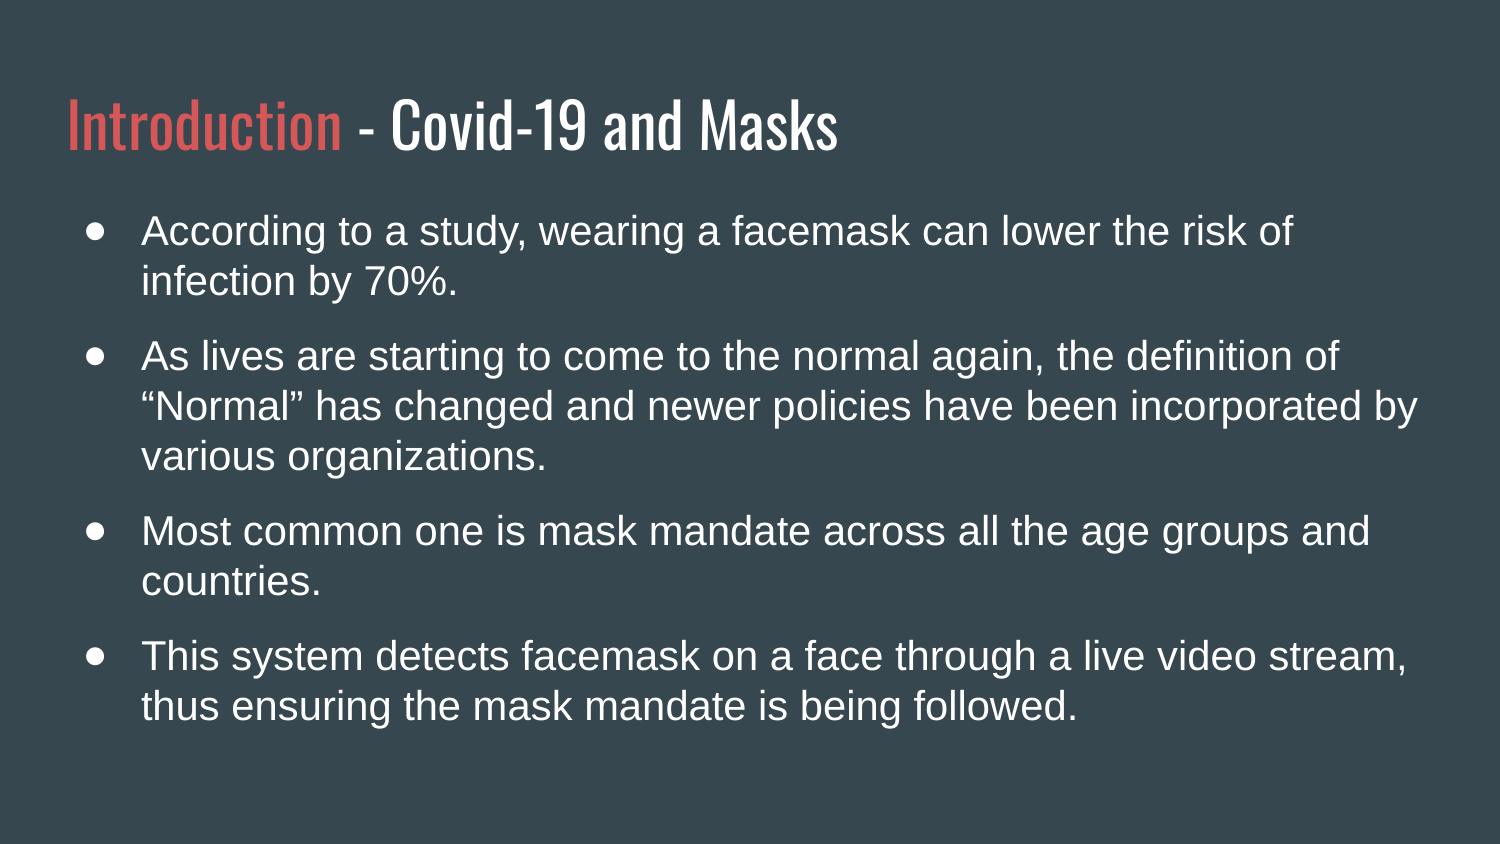

# Introduction - Covid-19 and Masks
According to a study, wearing a facemask can lower the risk of infection by 70%.
As lives are starting to come to the normal again, the definition of “Normal” has changed and newer policies have been incorporated by various organizations.
Most common one is mask mandate across all the age groups and countries.
This system detects facemask on a face through a live video stream, thus ensuring the mask mandate is being followed.